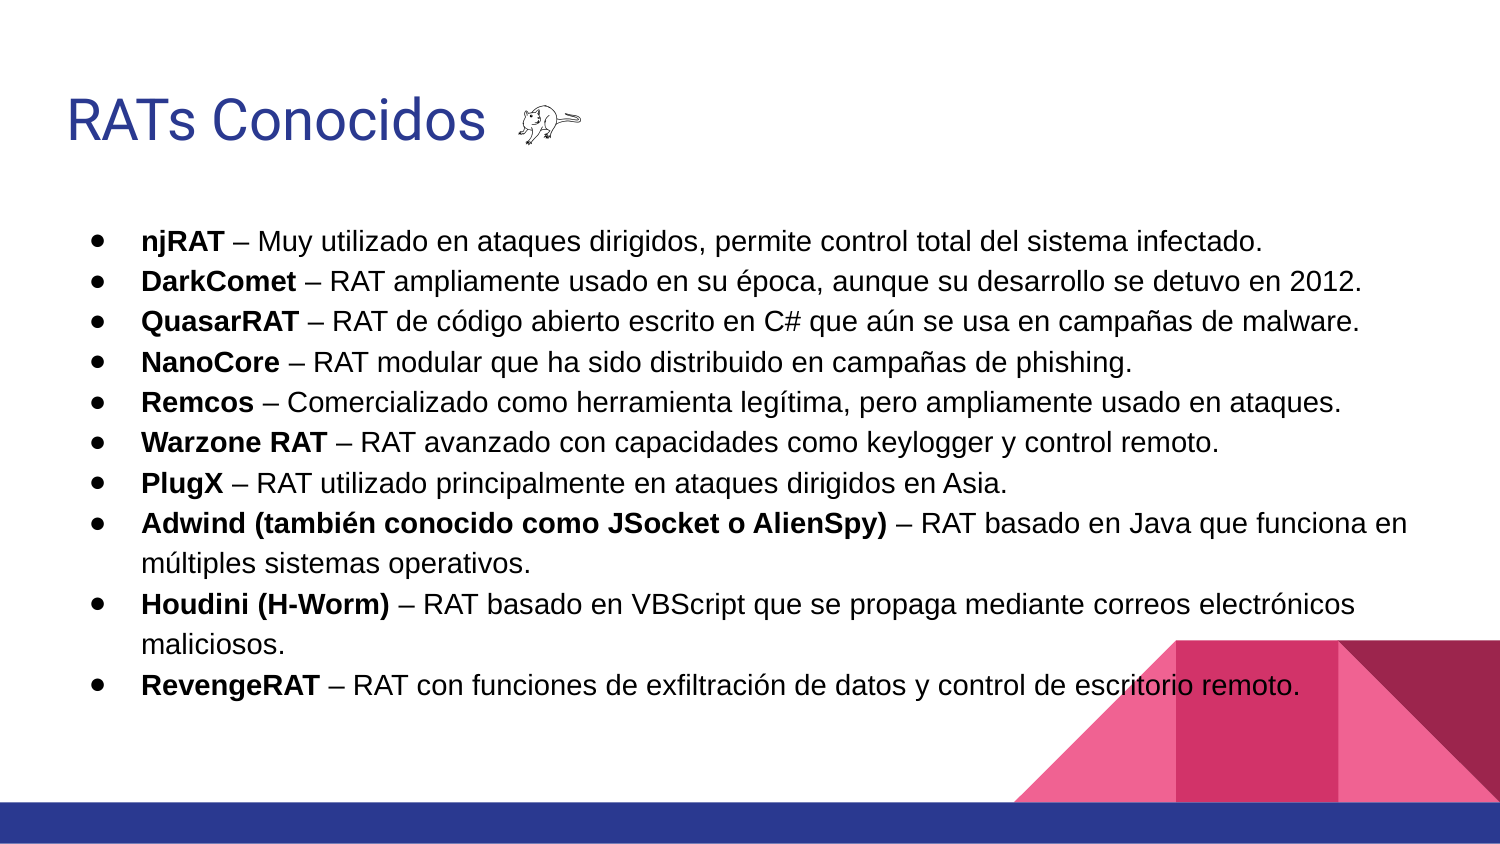

# RATs Conocidos  🐀
njRAT – Muy utilizado en ataques dirigidos, permite control total del sistema infectado.
DarkComet – RAT ampliamente usado en su época, aunque su desarrollo se detuvo en 2012.
QuasarRAT – RAT de código abierto escrito en C# que aún se usa en campañas de malware.
NanoCore – RAT modular que ha sido distribuido en campañas de phishing.
Remcos – Comercializado como herramienta legítima, pero ampliamente usado en ataques.
Warzone RAT – RAT avanzado con capacidades como keylogger y control remoto.
PlugX – RAT utilizado principalmente en ataques dirigidos en Asia.
Adwind (también conocido como JSocket o AlienSpy) – RAT basado en Java que funciona en múltiples sistemas operativos.
Houdini (H-Worm) – RAT basado en VBScript que se propaga mediante correos electrónicos maliciosos.
RevengeRAT – RAT con funciones de exfiltración de datos y control de escritorio remoto.